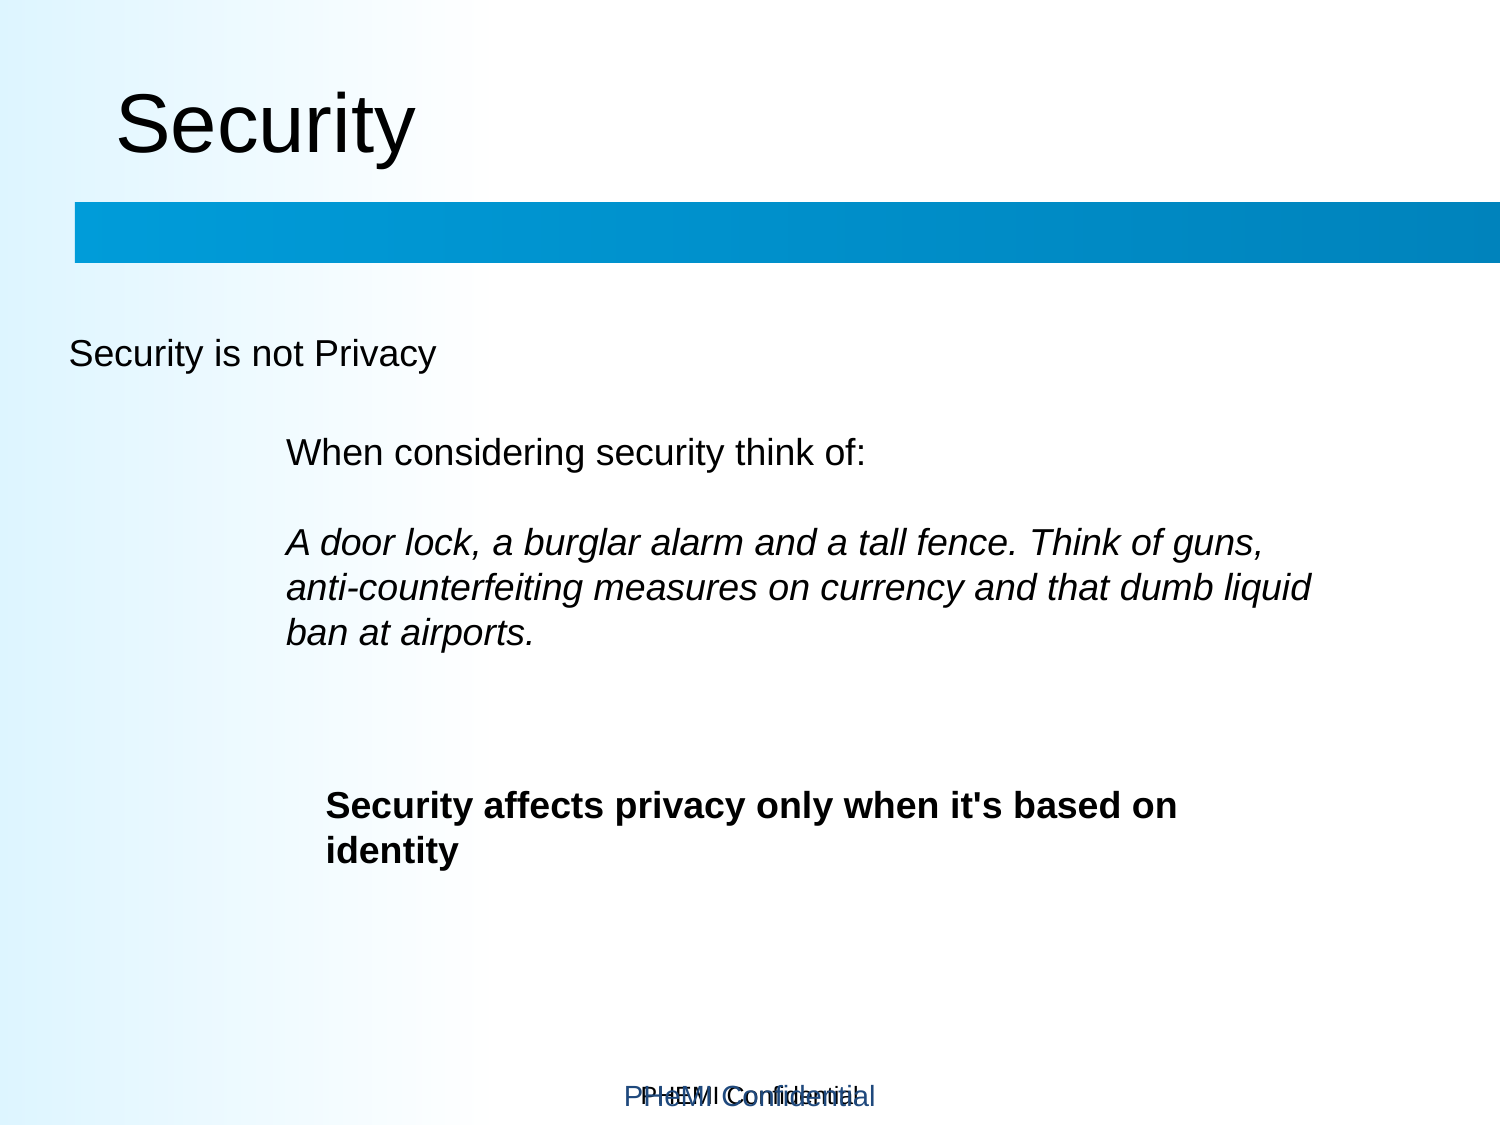

14
# Security
Security is not Privacy
When considering security think of:

A door lock, a burglar alarm and a tall fence. Think of guns, anti-counterfeiting measures on currency and that dumb liquid ban at airports.
Security affects privacy only when it's based on identity
PHeMI Confidential